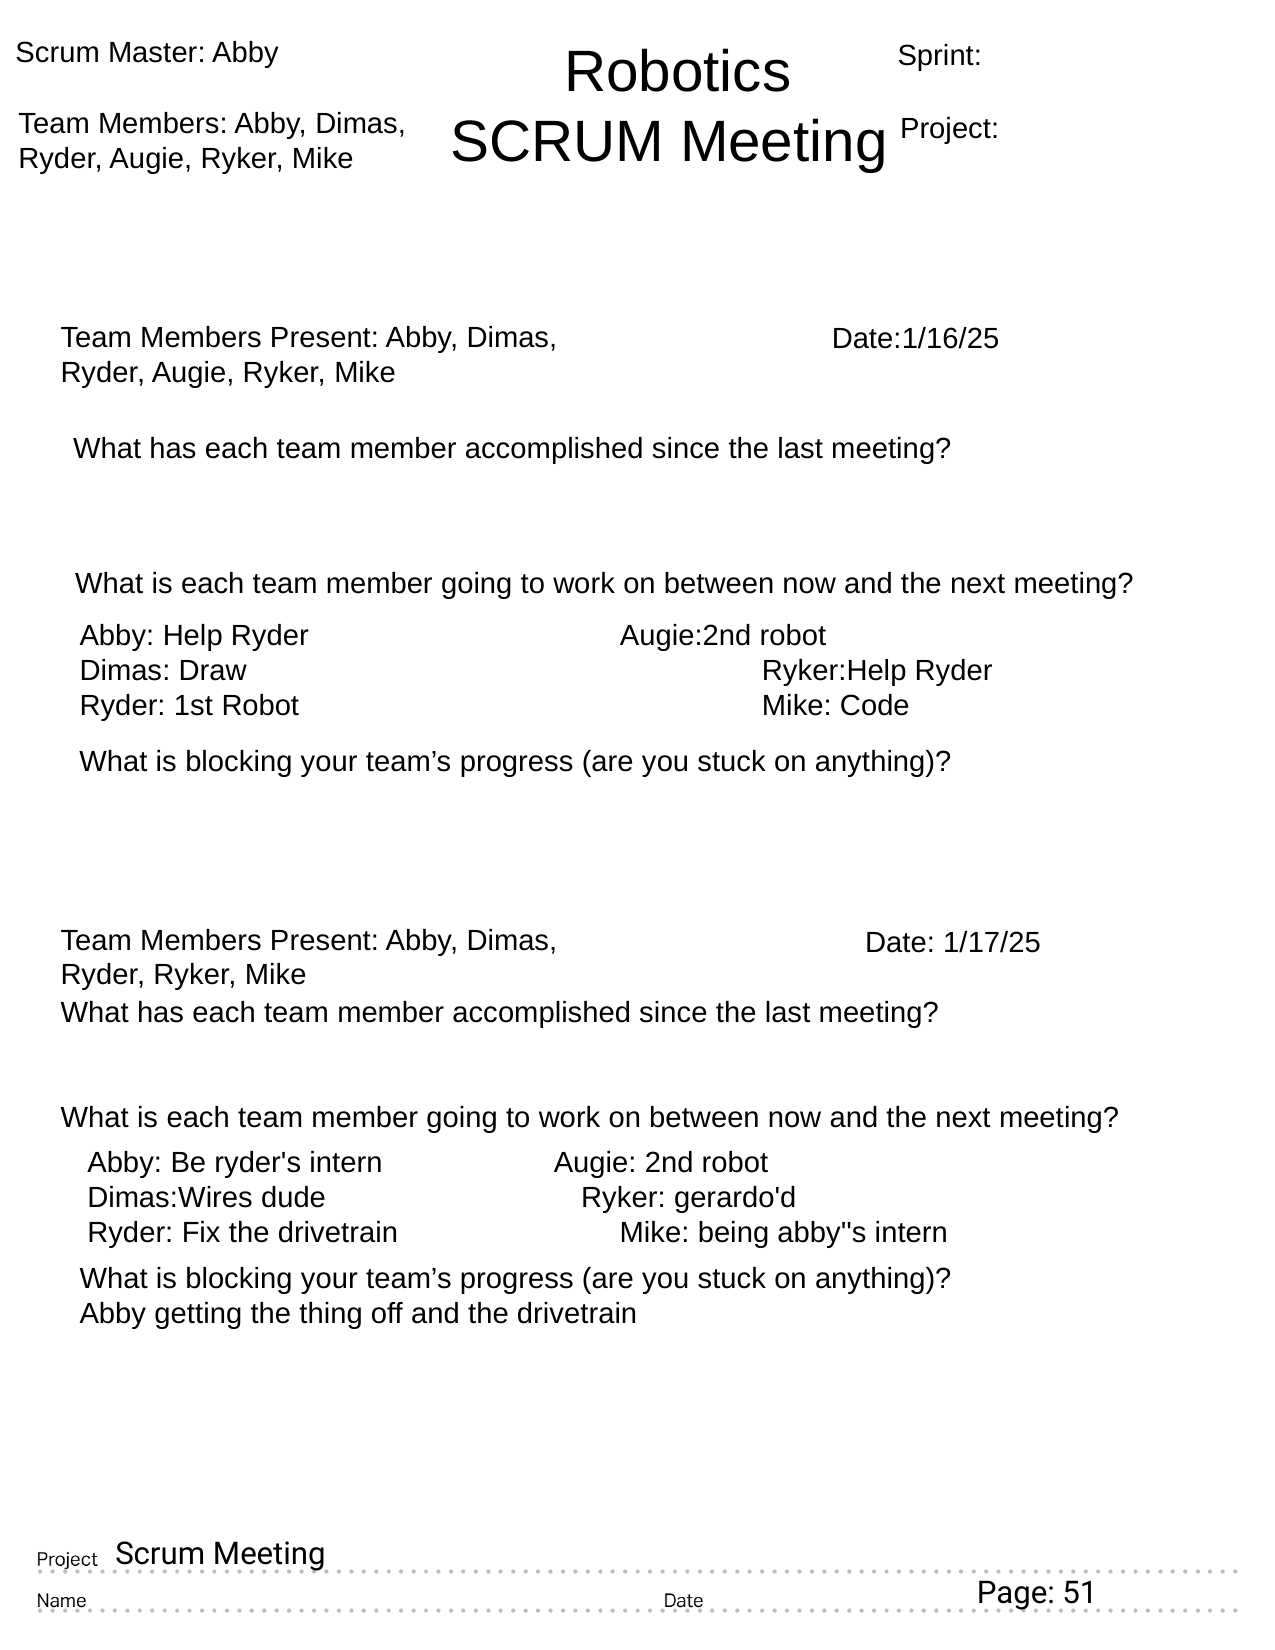

Scrum Master: Abby
       Robotics
SCRUM Meeting
Sprint:
Team Members: Abby, Dimas,
Ryder, Augie, Ryker, Mike
Project:
Team Members Present: Abby, Dimas,
Ryder, Augie, Ryker, Mike
Date:1/16/25
What has each team member accomplished since the last meeting?

What is each team member going to work on between now and the next meeting?
Abby: Help Ryder                                      Augie:2nd robot
Dimas: Draw			          Ryker:Help Ryder
Ryder: 1st Robot			          Mike: Code
What is blocking your team’s progress (are you stuck on anything)?
Team Members Present: Abby, Dimas,
Ryder, Ryker, Mike

Date: 1/17/25
What has each team member accomplished since the last meeting?
What is each team member going to work on between now and the next meeting?
Abby: Be ryder's intern                     Augie: 2nd robot
Dimas:Wires dude	                     Ryker: gerardo'd
Ryder: Fix the drivetrain       	          Mike: being abby''s intern
What is blocking your team’s progress (are you stuck on anything)?
Abby getting the thing off and the drivetrain
# Scrum Meeting
                                Page: 51